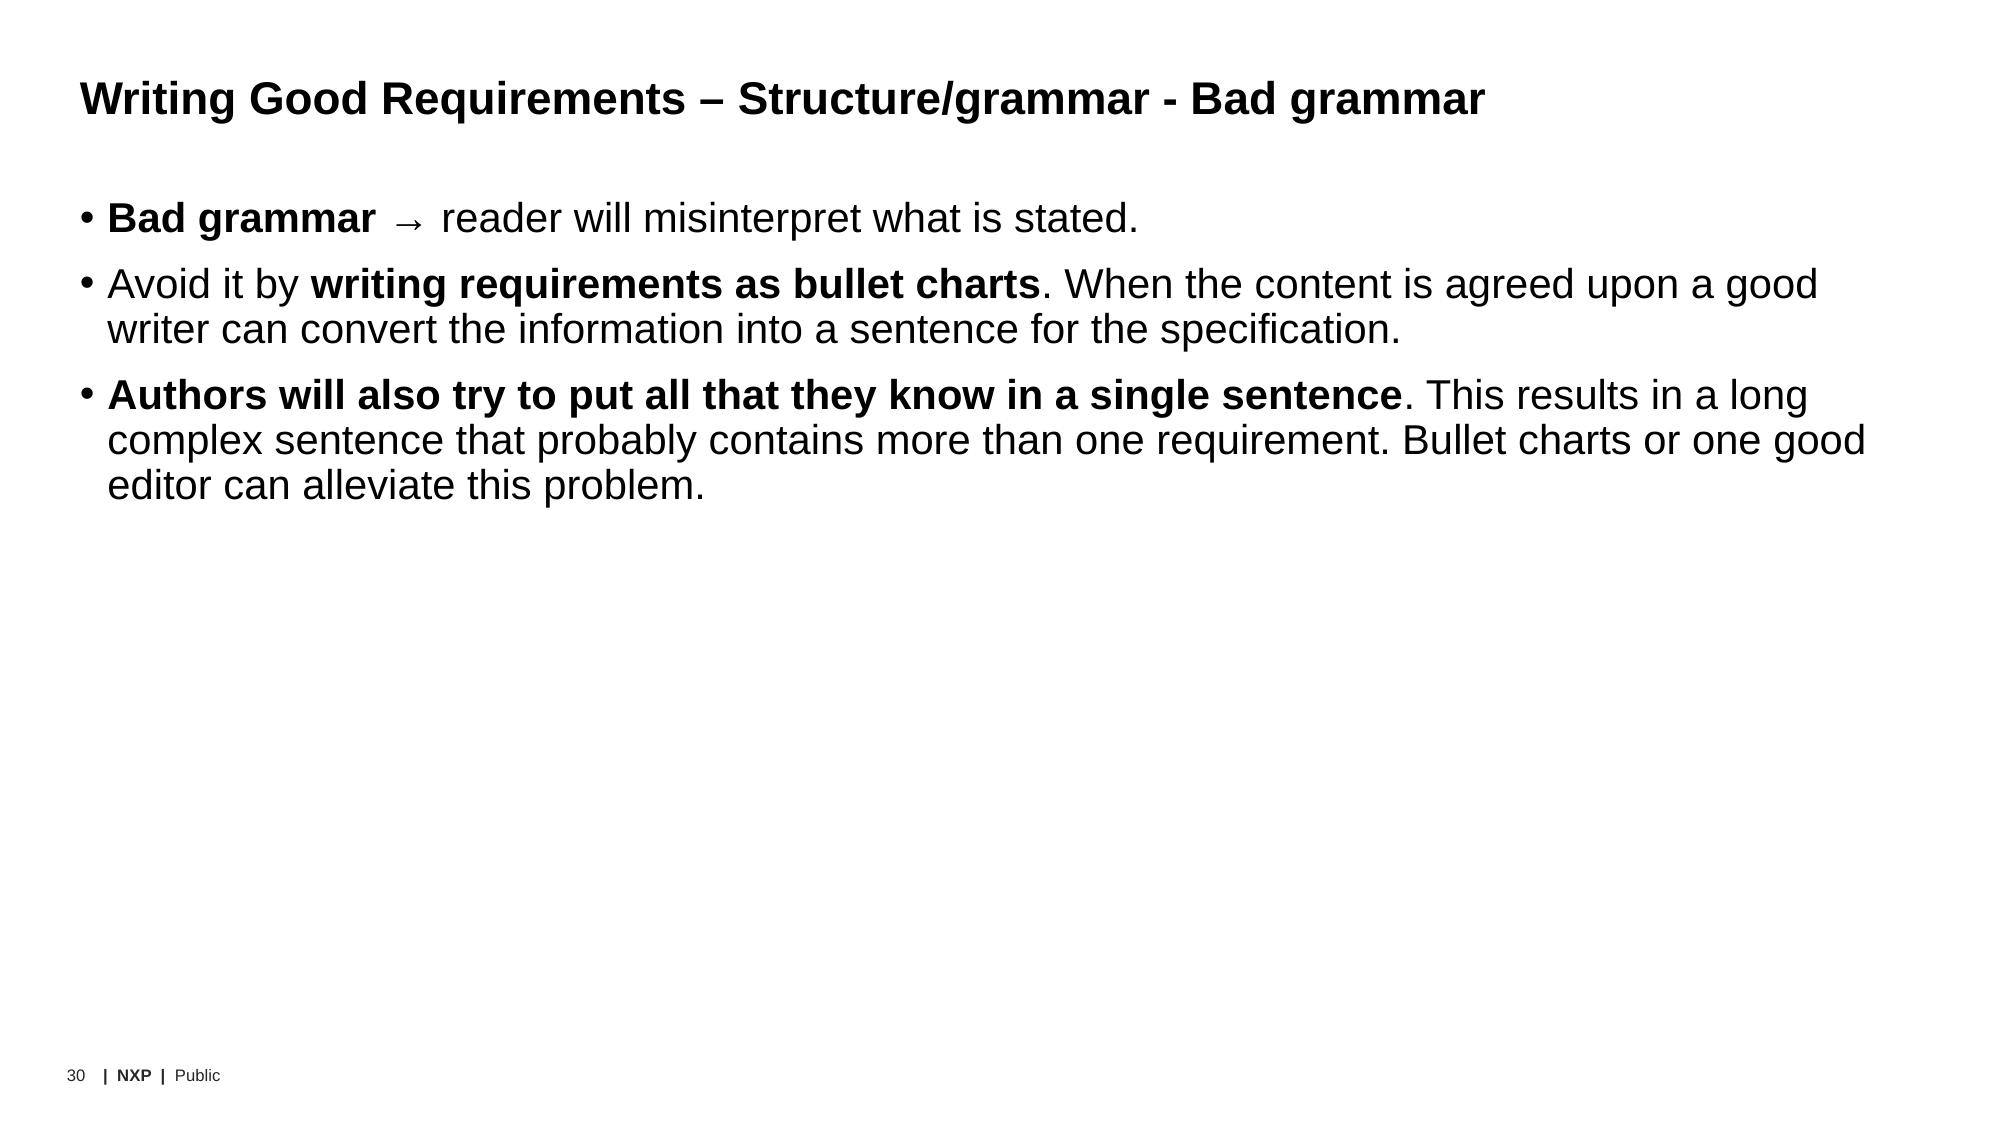

# Writing Good Requirements – Structure/grammar - Bad grammar
Bad grammar → reader will misinterpret what is stated.
Avoid it by writing requirements as bullet charts. When the content is agreed upon a good writer can convert the information into a sentence for the specification.
Authors will also try to put all that they know in a single sentence. This results in a long complex sentence that probably contains more than one requirement. Bullet charts or one good editor can alleviate this problem.